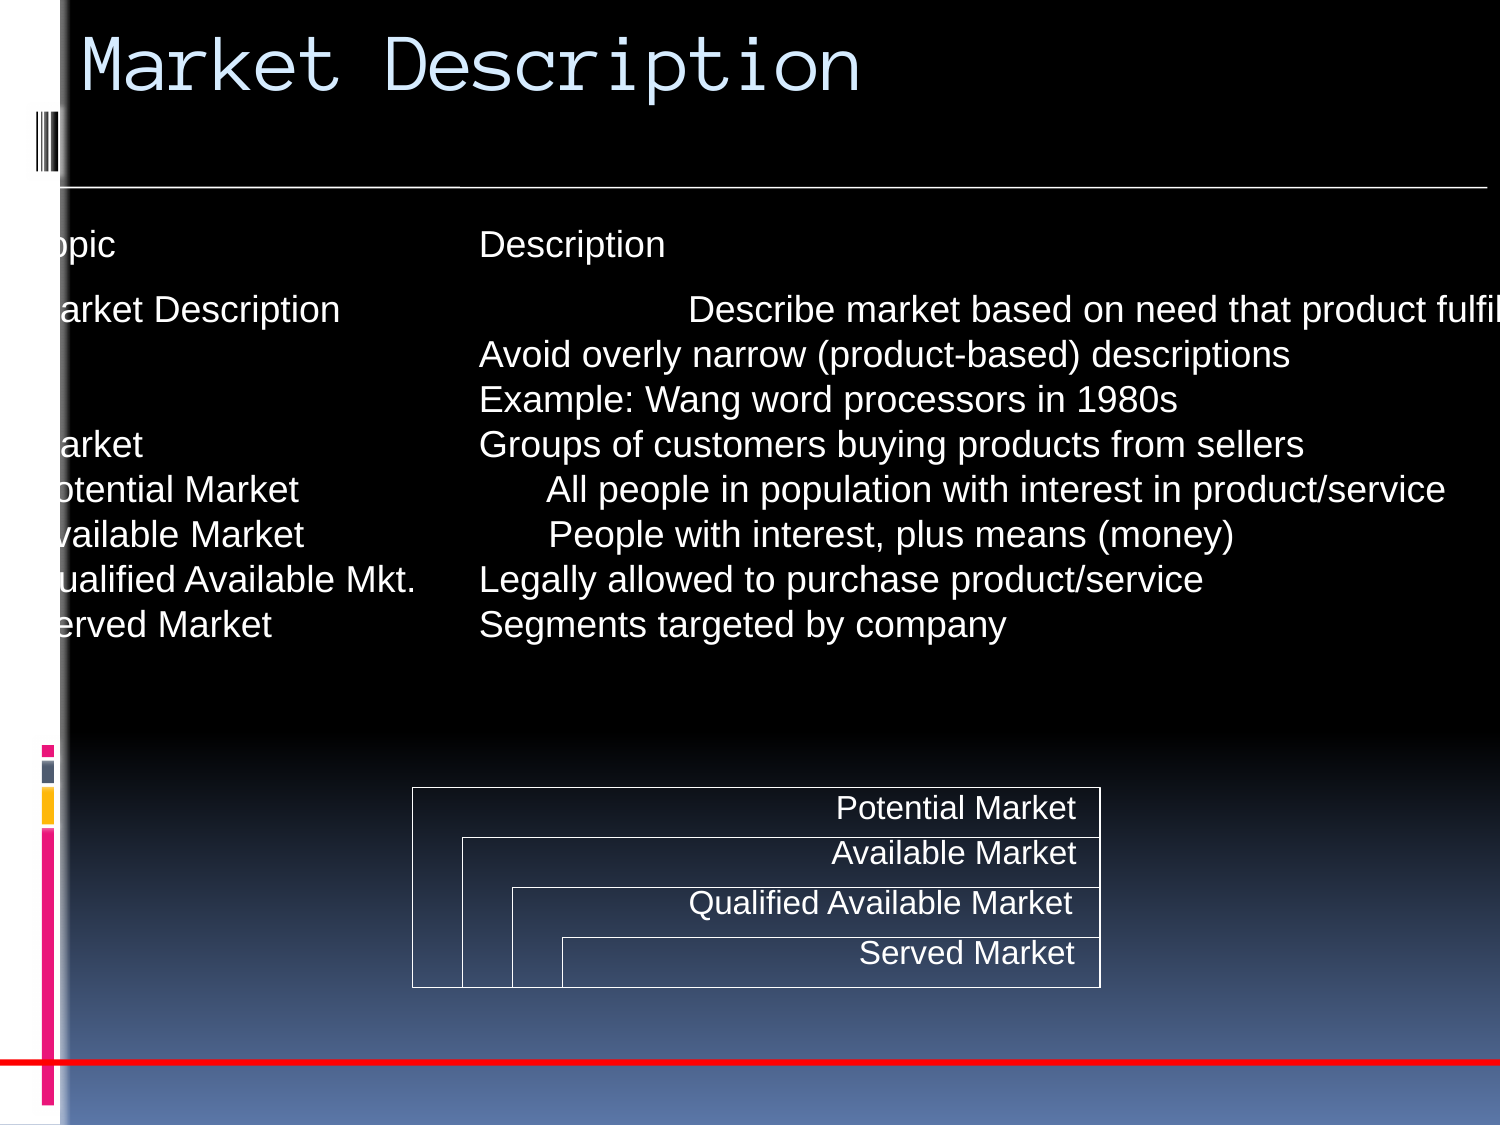

Market Description

Topic			Description

Market Description	                    Describe market based on need that product fulfills
			Avoid overly narrow (product-based) descriptions
			Example: Wang word processors in 1980s
Market			Groups of customers buying products from sellers
Potential Market	                     All people in population with interest in product/service
Available Market	                     People with interest, plus means (money)
Qualified Available Mkt.	Legally allowed to purchase product/service
Served Market		Segments targeted by company

Potential Market

Available Market

Qualified Available Market

Served Market